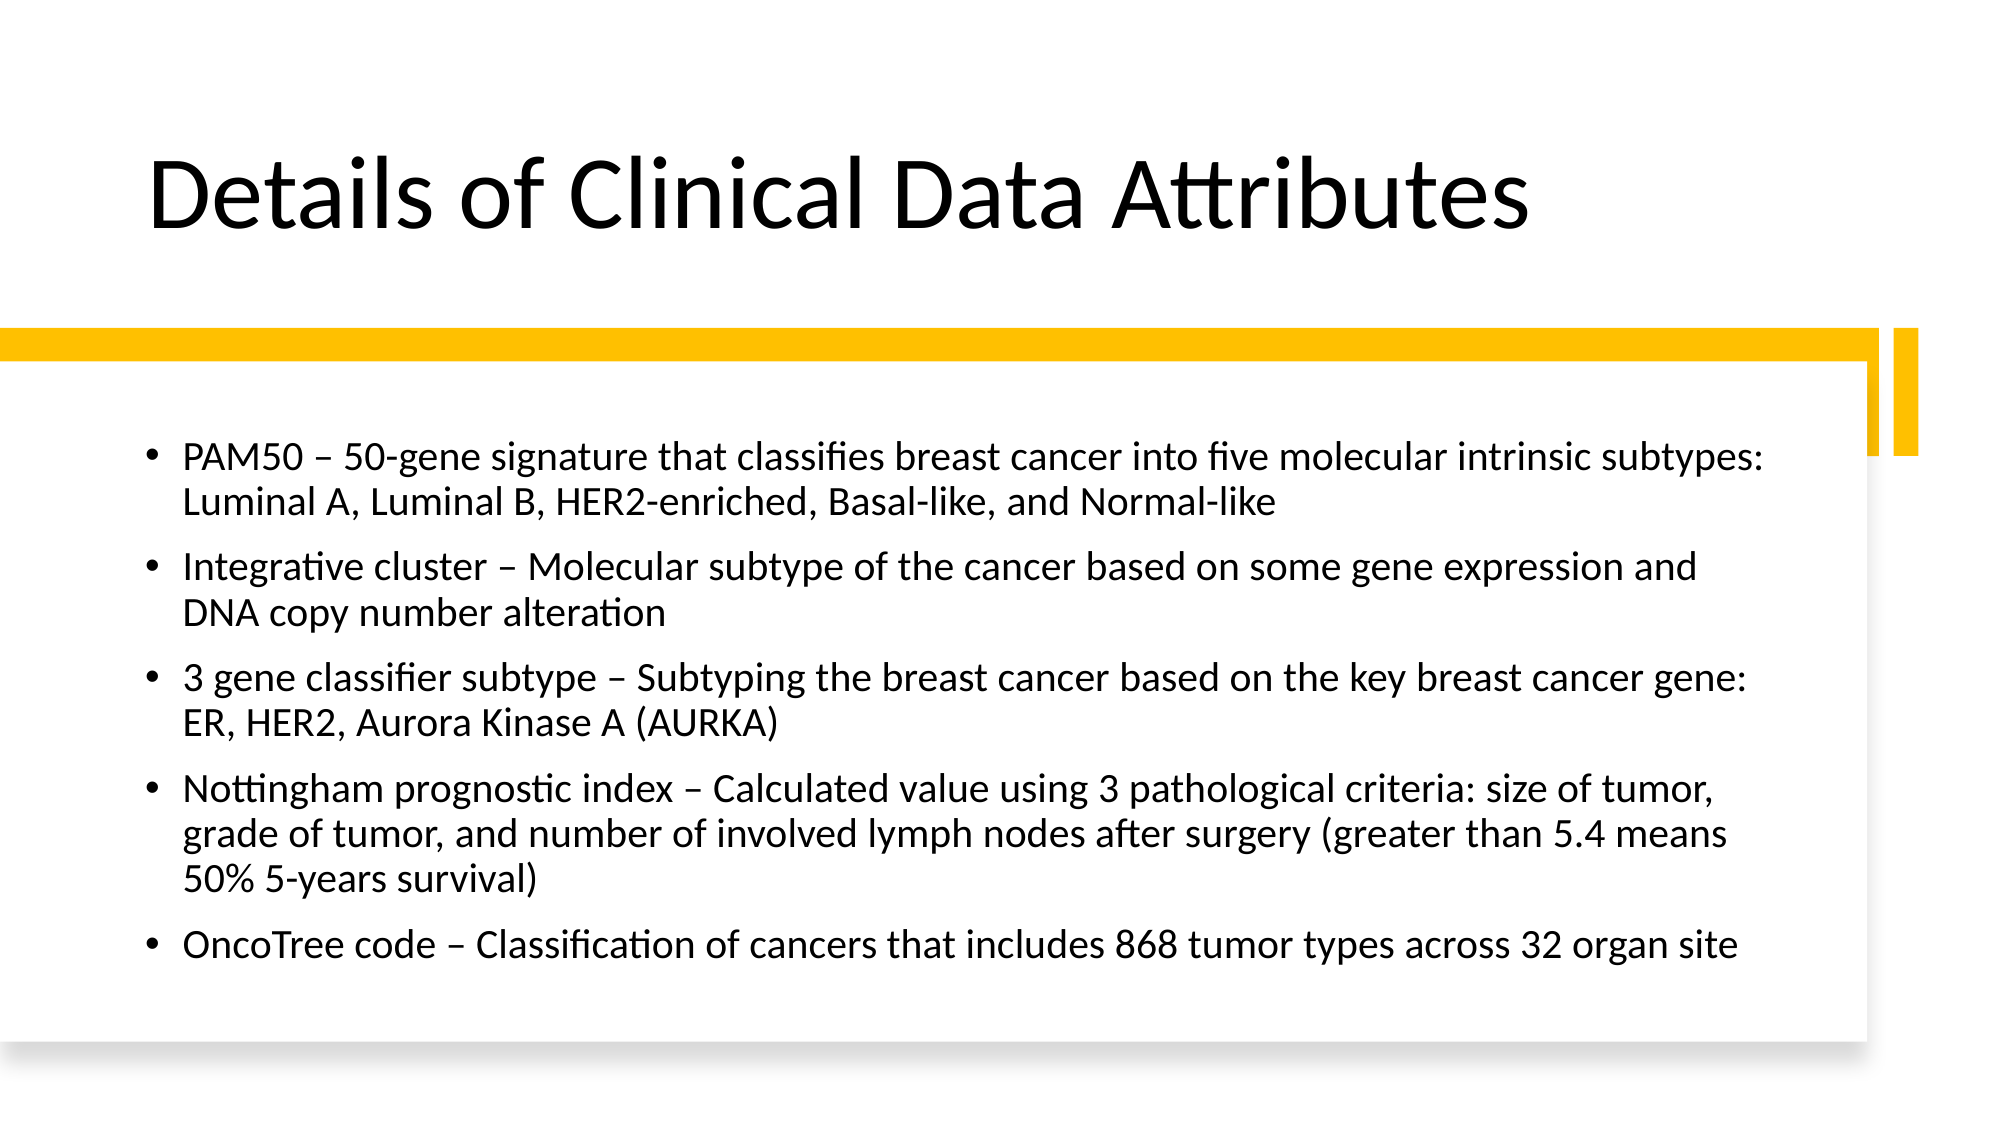

# Details of Clinical Data Attributes

PAM50 – 50-gene signature that classifies breast cancer into five molecular intrinsic subtypes: Luminal A, Luminal B, HER2-enriched, Basal-like, and Normal-like
Integrative cluster – Molecular subtype of the cancer based on some gene expression and DNA copy number alteration
3 gene classifier subtype – Subtyping the breast cancer based on the key breast cancer gene: ER, HER2, Aurora Kinase A (AURKA)
Nottingham prognostic index – Calculated value using 3 pathological criteria: size of tumor, grade of tumor, and number of involved lymph nodes after surgery (greater than 5.4 means 50% 5-years survival)
OncoTree code – Classification of cancers that includes 868 tumor types across 32 organ site